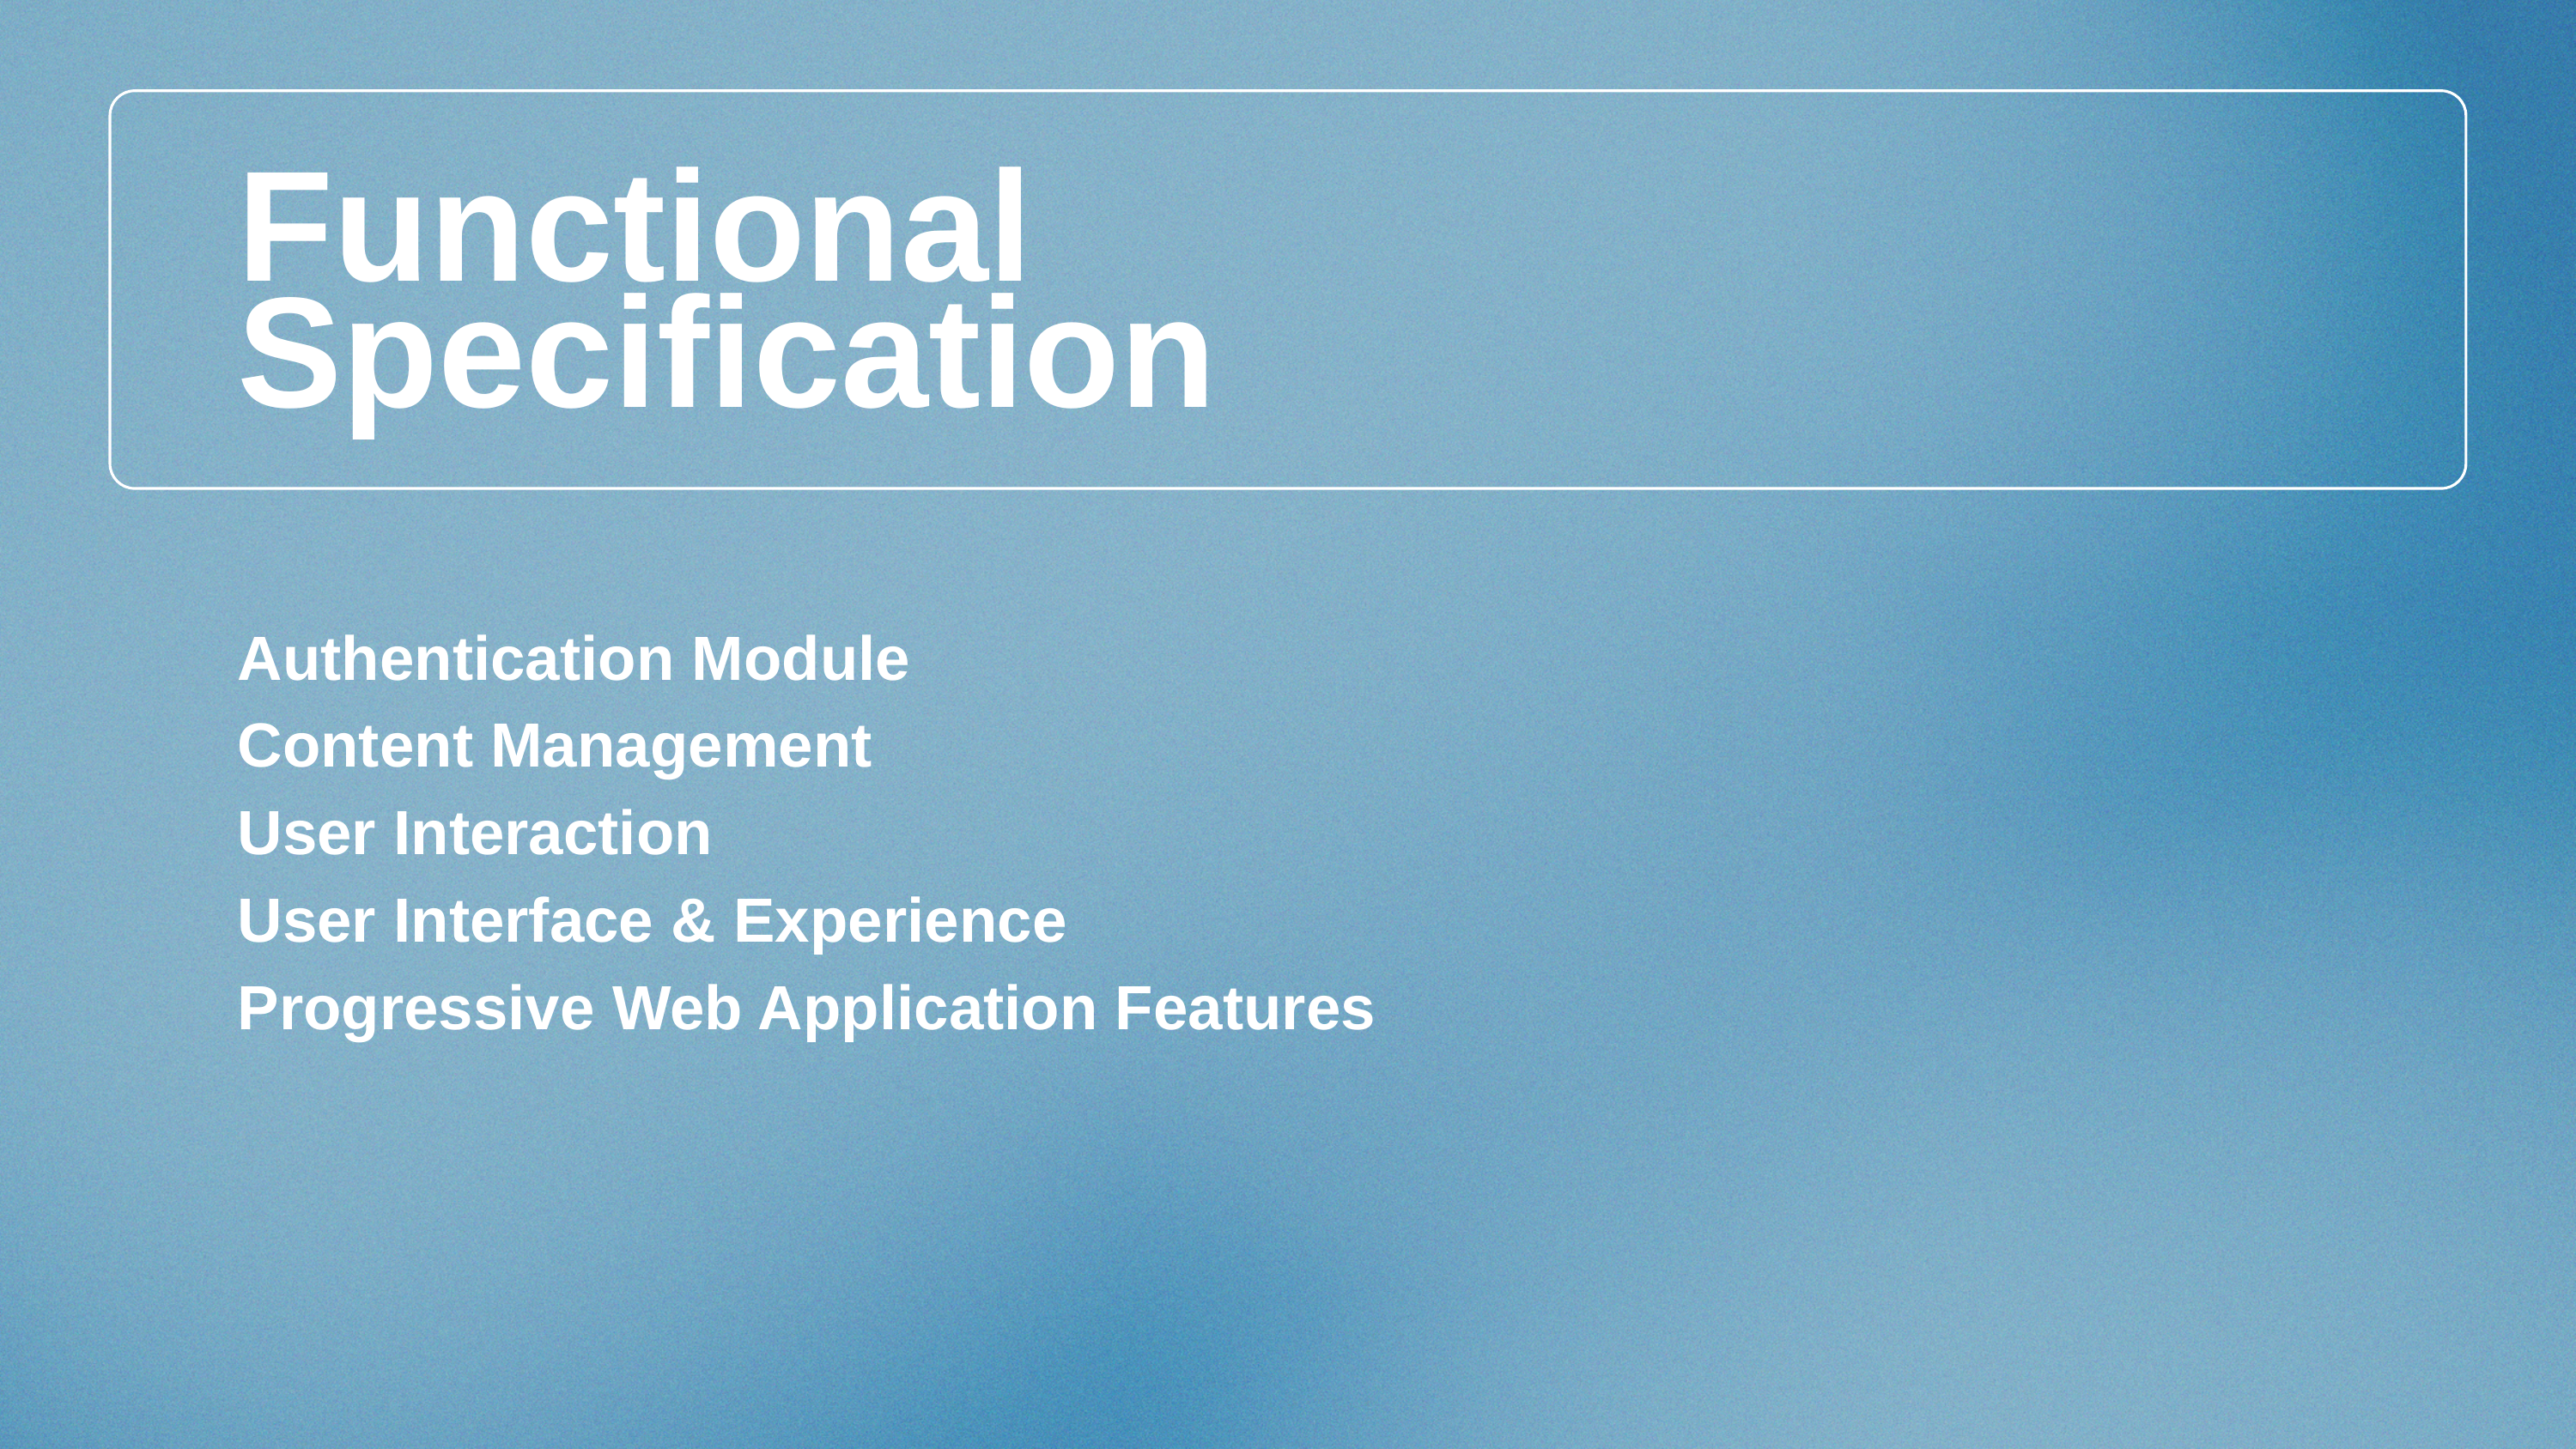

Functional Specification
Authentication Module
Content Management
User Interaction
User Interface & Experience
Progressive Web Application Features